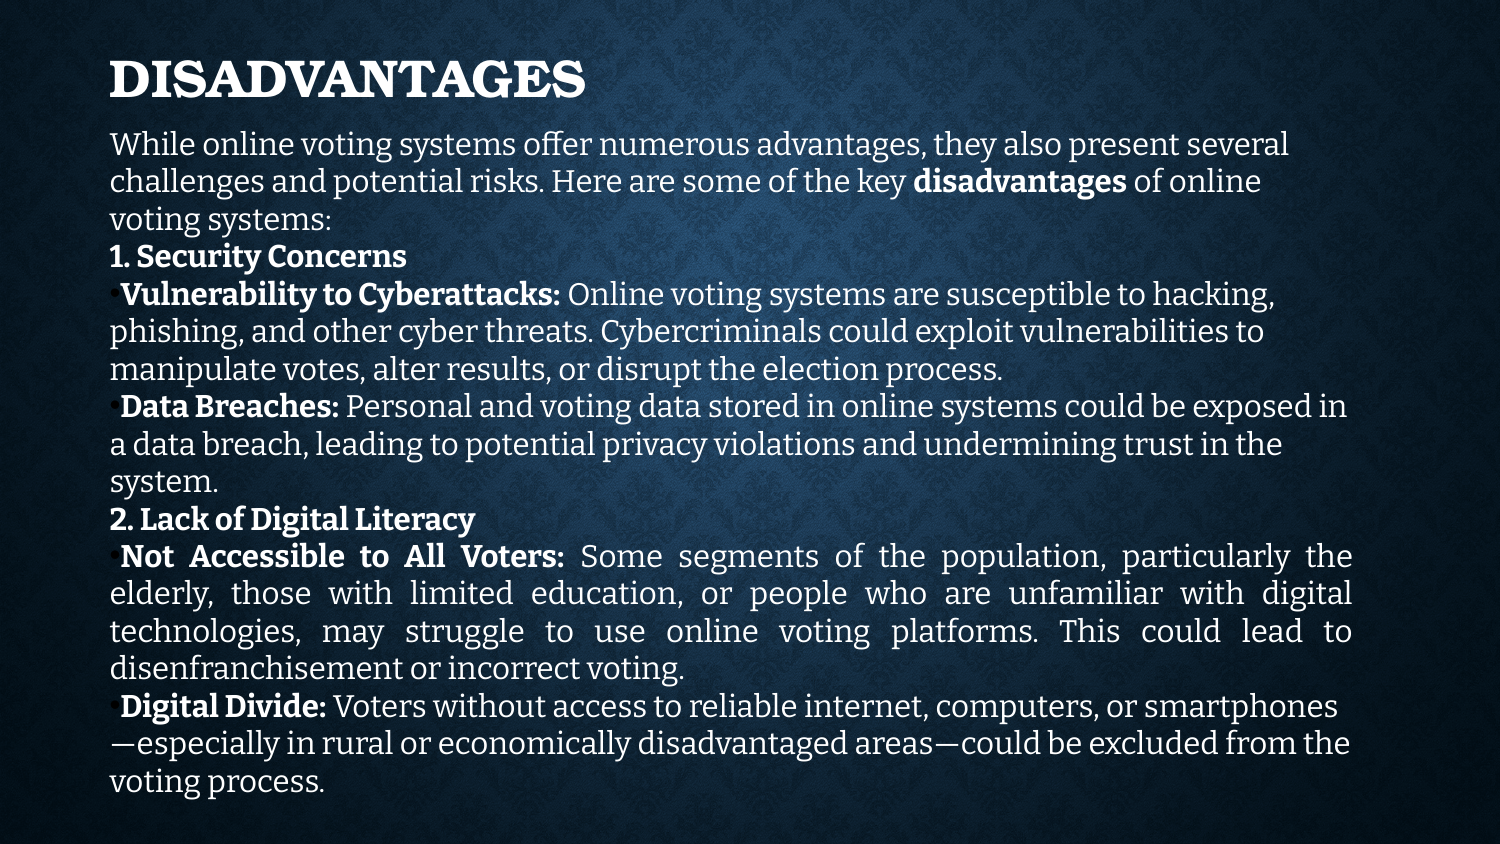

# DISADVANTAGES
While online voting systems offer numerous advantages, they also present several challenges and potential risks. Here are some of the key disadvantages of online voting systems:
1. Security Concerns
Vulnerability to Cyberattacks: Online voting systems are susceptible to hacking, phishing, and other cyber threats. Cybercriminals could exploit vulnerabilities to manipulate votes, alter results, or disrupt the election process.
Data Breaches: Personal and voting data stored in online systems could be exposed in a data breach, leading to potential privacy violations and undermining trust in the system.
2. Lack of Digital Literacy
Not Accessible to All Voters: Some segments of the population, particularly the elderly, those with limited education, or people who are unfamiliar with digital technologies, may struggle to use online voting platforms. This could lead to disenfranchisement or incorrect voting.
Digital Divide: Voters without access to reliable internet, computers, or smartphones—especially in rural or economically disadvantaged areas—could be excluded from the voting process.